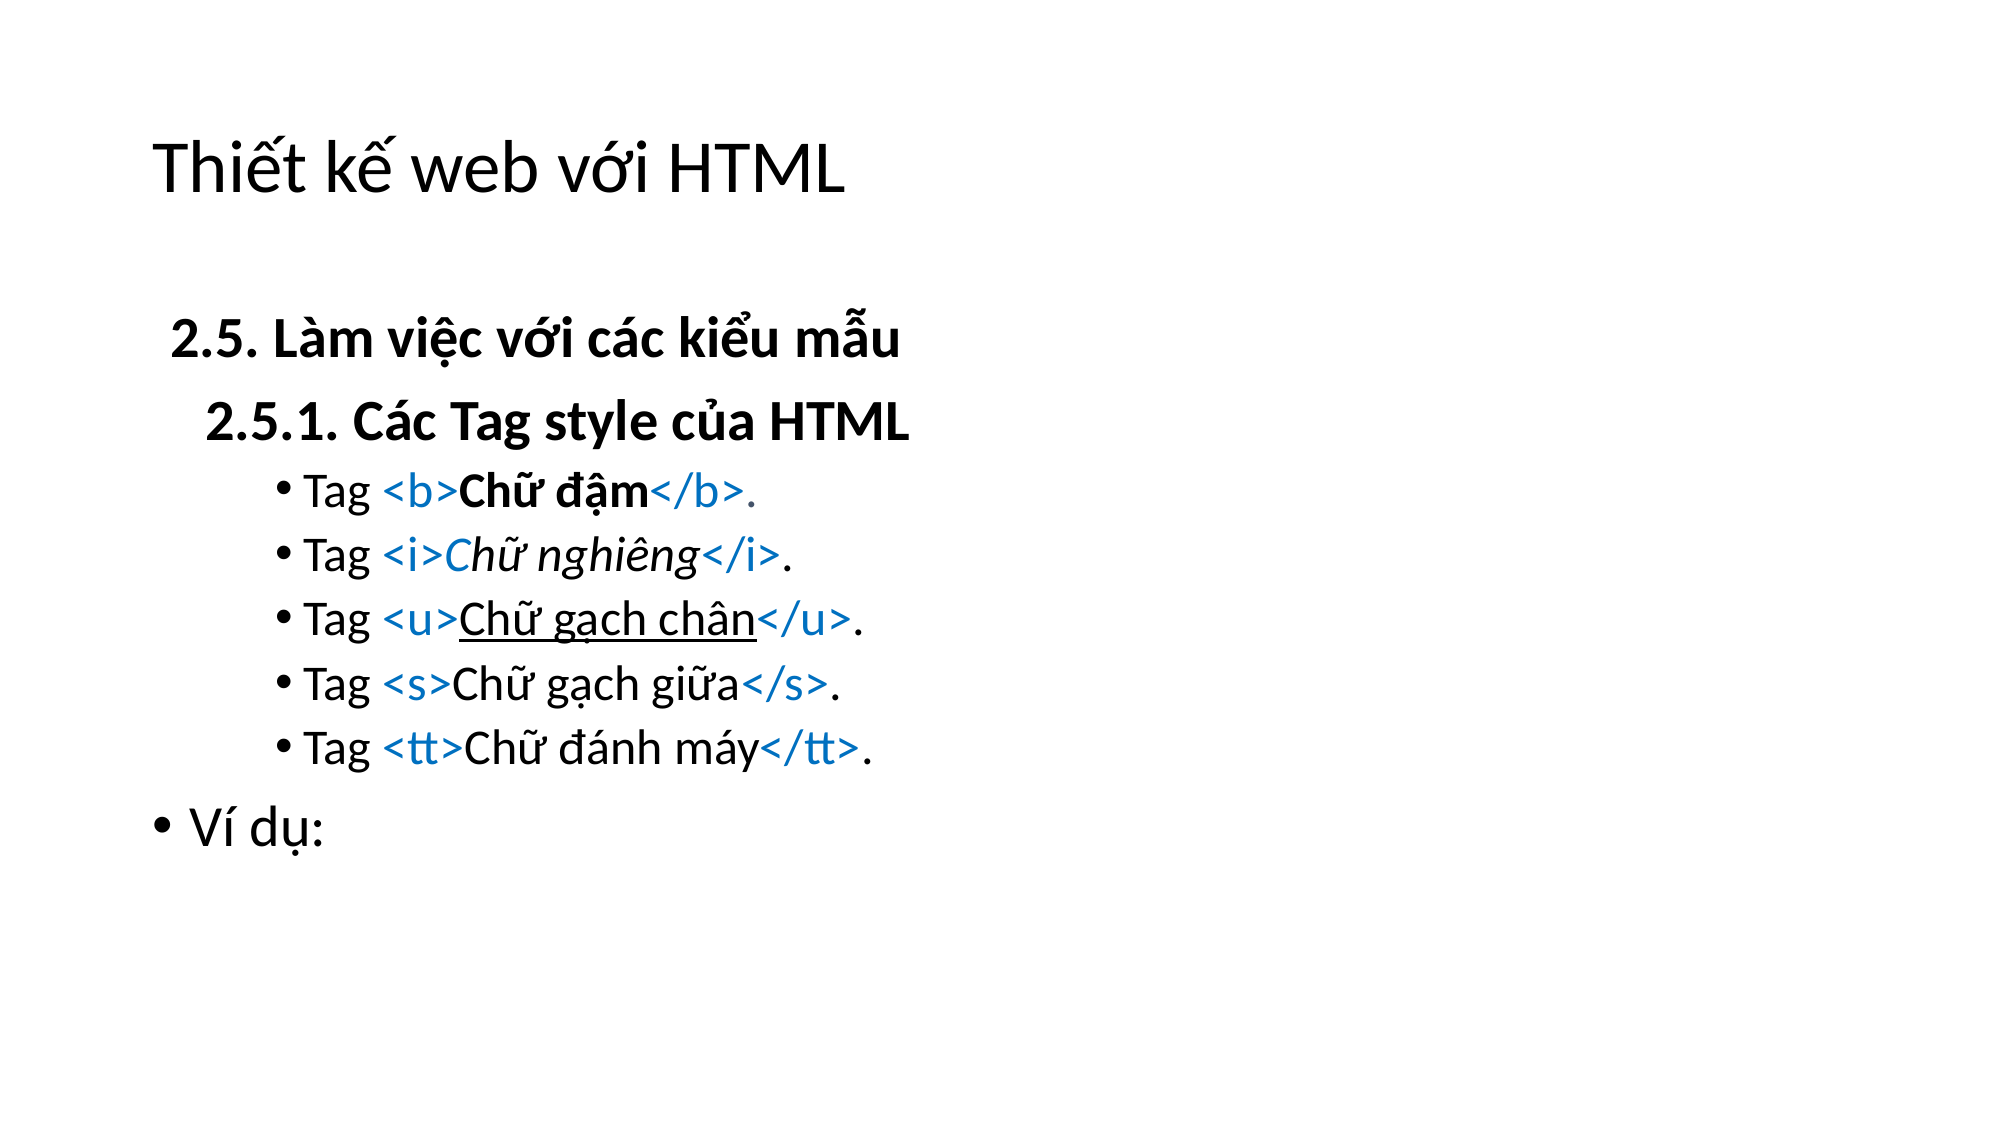

# Thiết kế web với HTML
2.5. Làm việc với các kiểu mẫu
    2.5.1. Các Tag style của HTML
 Tag <b>Chữ đậm</b>.
 Tag <i>Chữ nghiêng</i>.
 Tag <u>Chữ gạch chân</u>.
 Tag <s>Chữ gạch giữa</s>.
 Tag <tt>Chữ đánh máy</tt>.
Ví dụ: